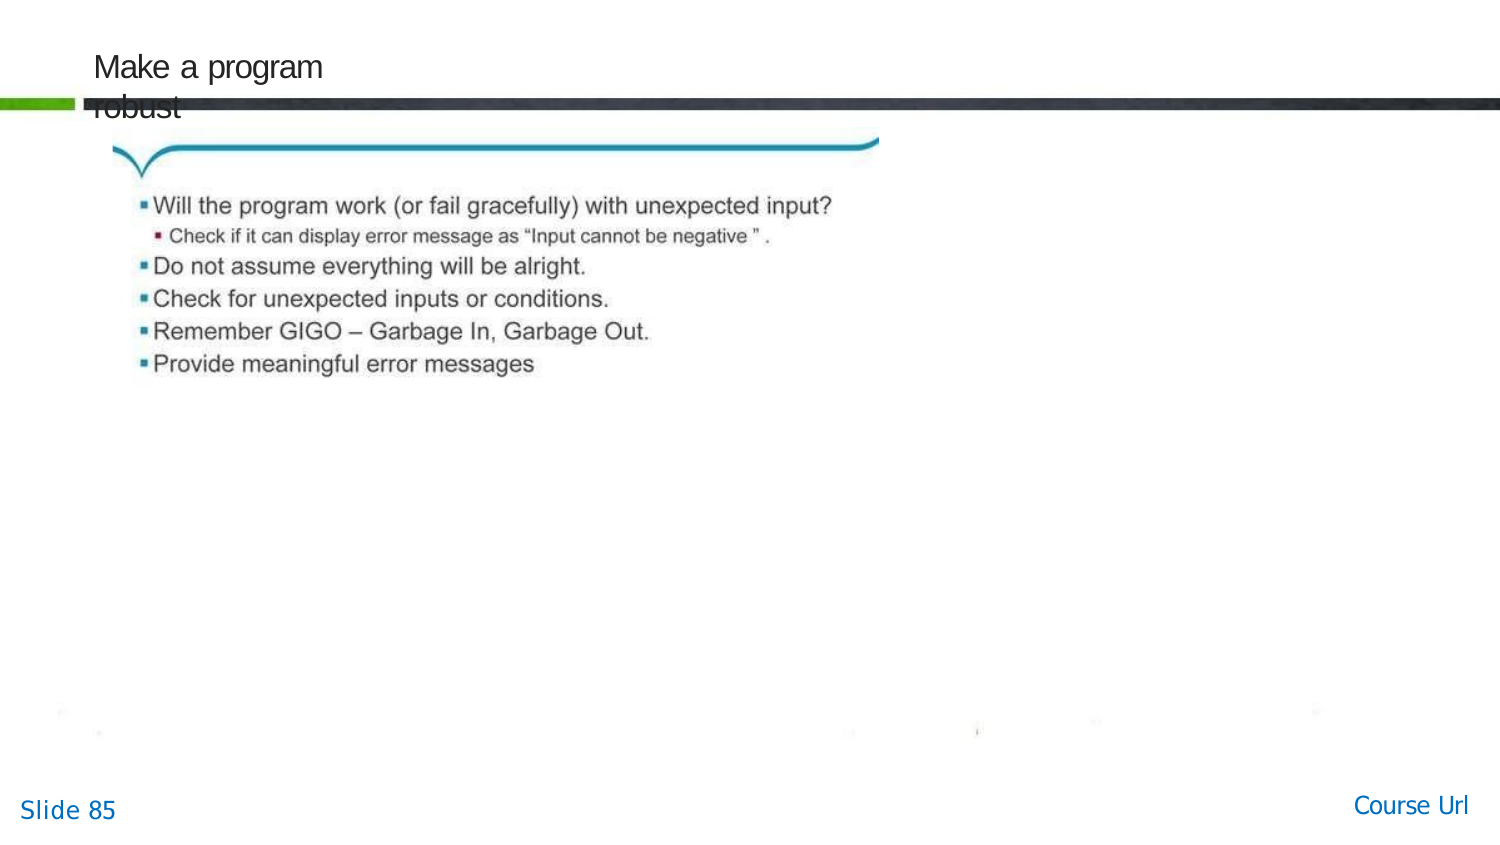

Make a program robust

Course Url
Slide 85